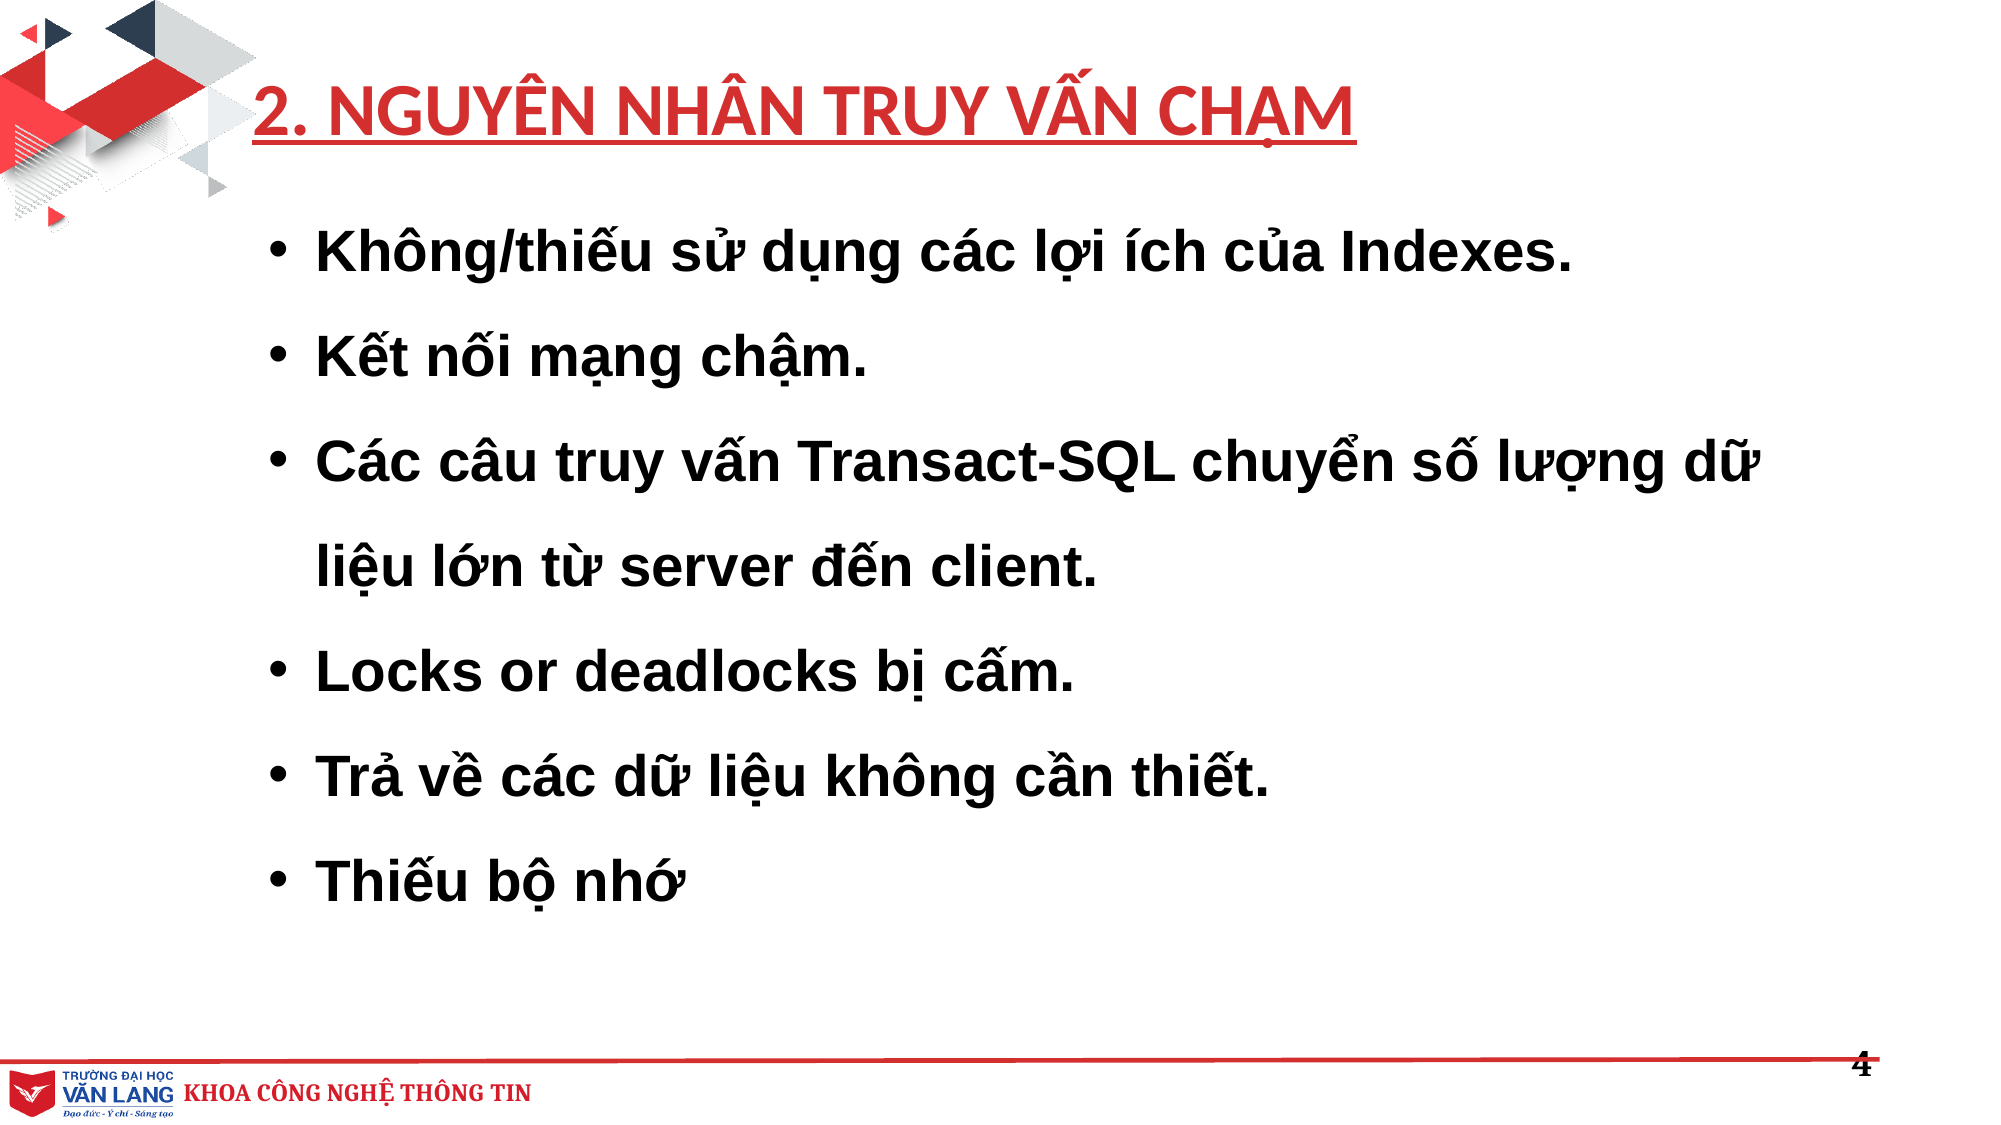

2. NGUYÊN NHÂN TRUY VẤN CHẬM

Không/thiếu sử dụng các lợi ích của Indexes.
Kết nối mạng chậm.
Các câu truy vấn Transact-SQL chuyển số lượng dữ liệu lớn từ server đến client.
Locks or deadlocks bị cấm.
Trả về các dữ liệu không cần thiết.
Thiếu bộ nhớ